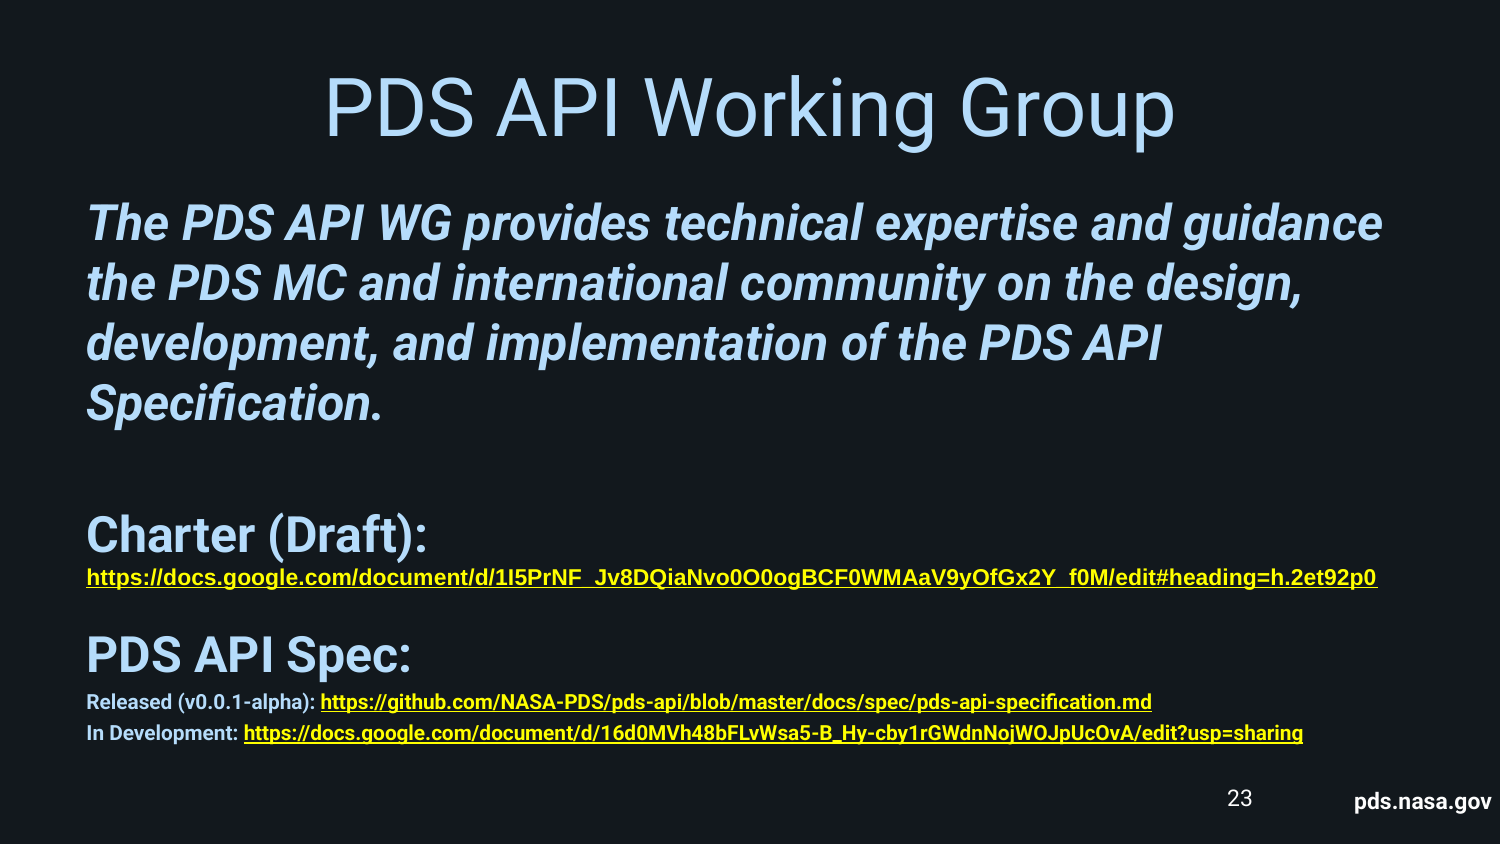

# PDS API Working Group
The PDS API WG provides technical expertise and guidance the PDS MC and international community on the design, development, and implementation of the PDS API Specification.

Charter (Draft): https://docs.google.com/document/d/1I5PrNF_Jv8DQiaNvo0O0ogBCF0WMAaV9yOfGx2Y_f0M/edit#heading=h.2et92p0

PDS API Spec:
Released (v0.0.1-alpha): https://github.com/NASA-PDS/pds-api/blob/master/docs/spec/pds-api-specification.md
In Development: https://docs.google.com/document/d/16d0MVh48bFLvWsa5-B_Hy-cby1rGWdnNojWOJpUcOvA/edit?usp=sharing
23